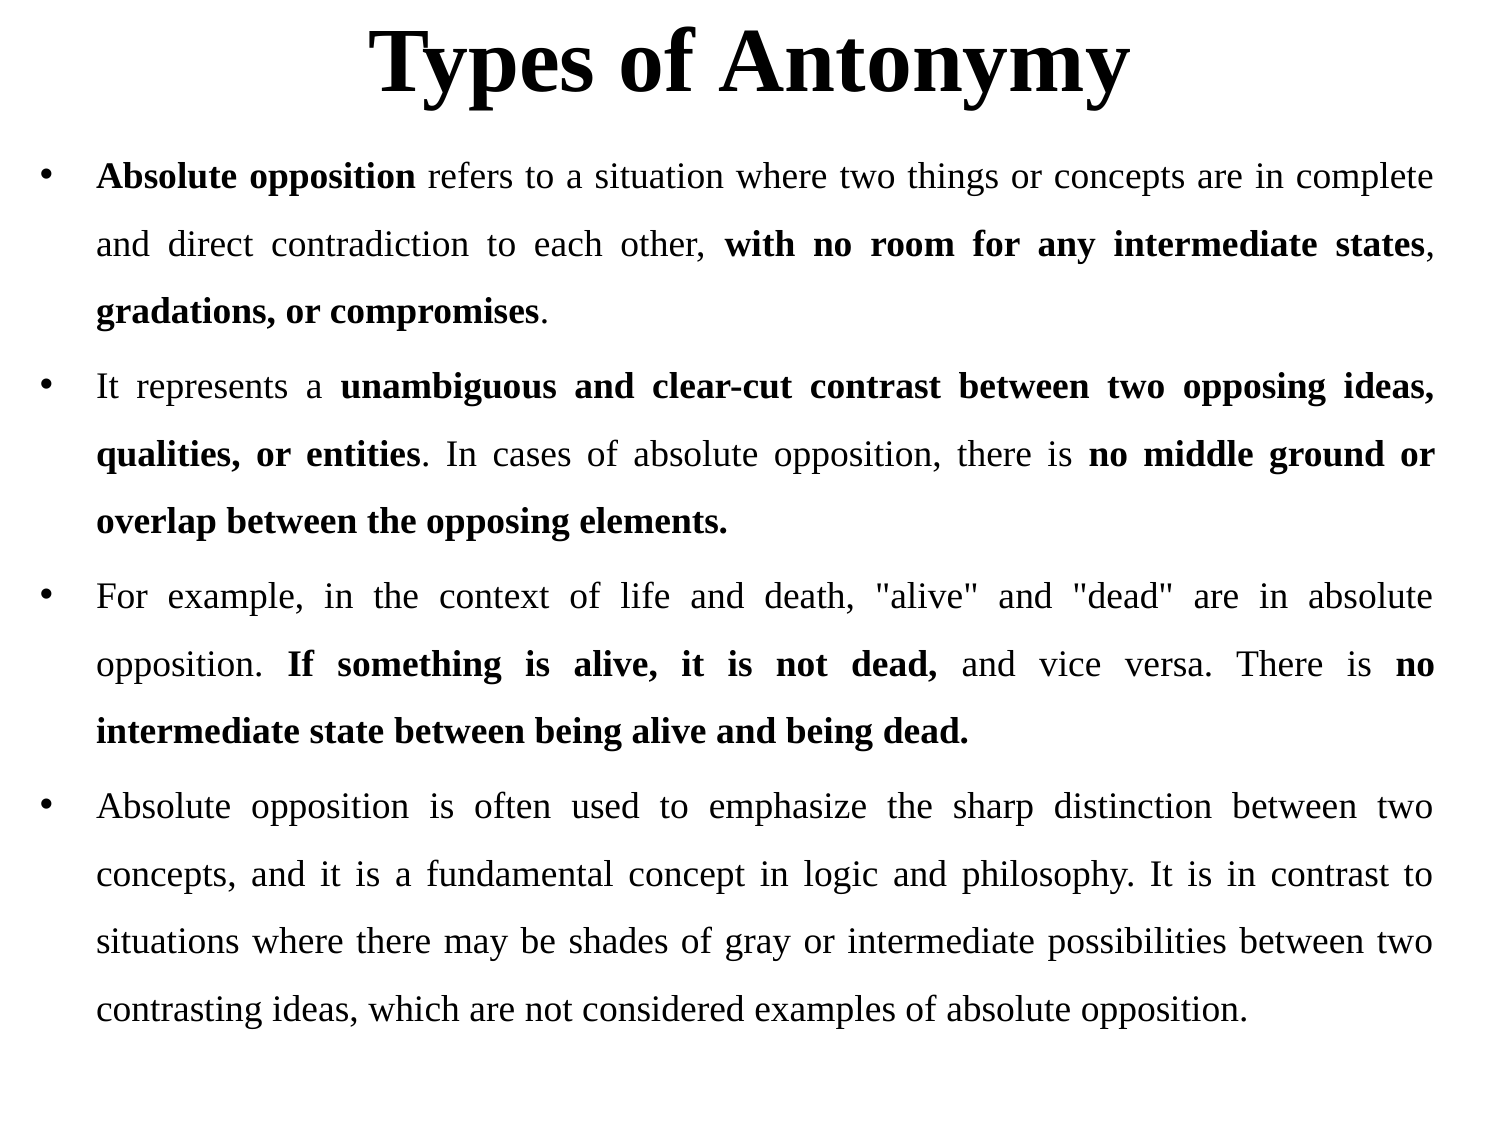

# Types of Antonymy
Absolute opposition refers to a situation where two things or concepts are in complete and direct contradiction to each other, with no room for any intermediate states, gradations, or compromises.
It represents a unambiguous and clear-cut contrast between two opposing ideas, qualities, or entities. In cases of absolute opposition, there is no middle ground or overlap between the opposing elements.
For example, in the context of life and death, "alive" and "dead" are in absolute opposition. If something is alive, it is not dead, and vice versa. There is no intermediate state between being alive and being dead.
Absolute opposition is often used to emphasize the sharp distinction between two concepts, and it is a fundamental concept in logic and philosophy. It is in contrast to situations where there may be shades of gray or intermediate possibilities between two contrasting ideas, which are not considered examples of absolute opposition.